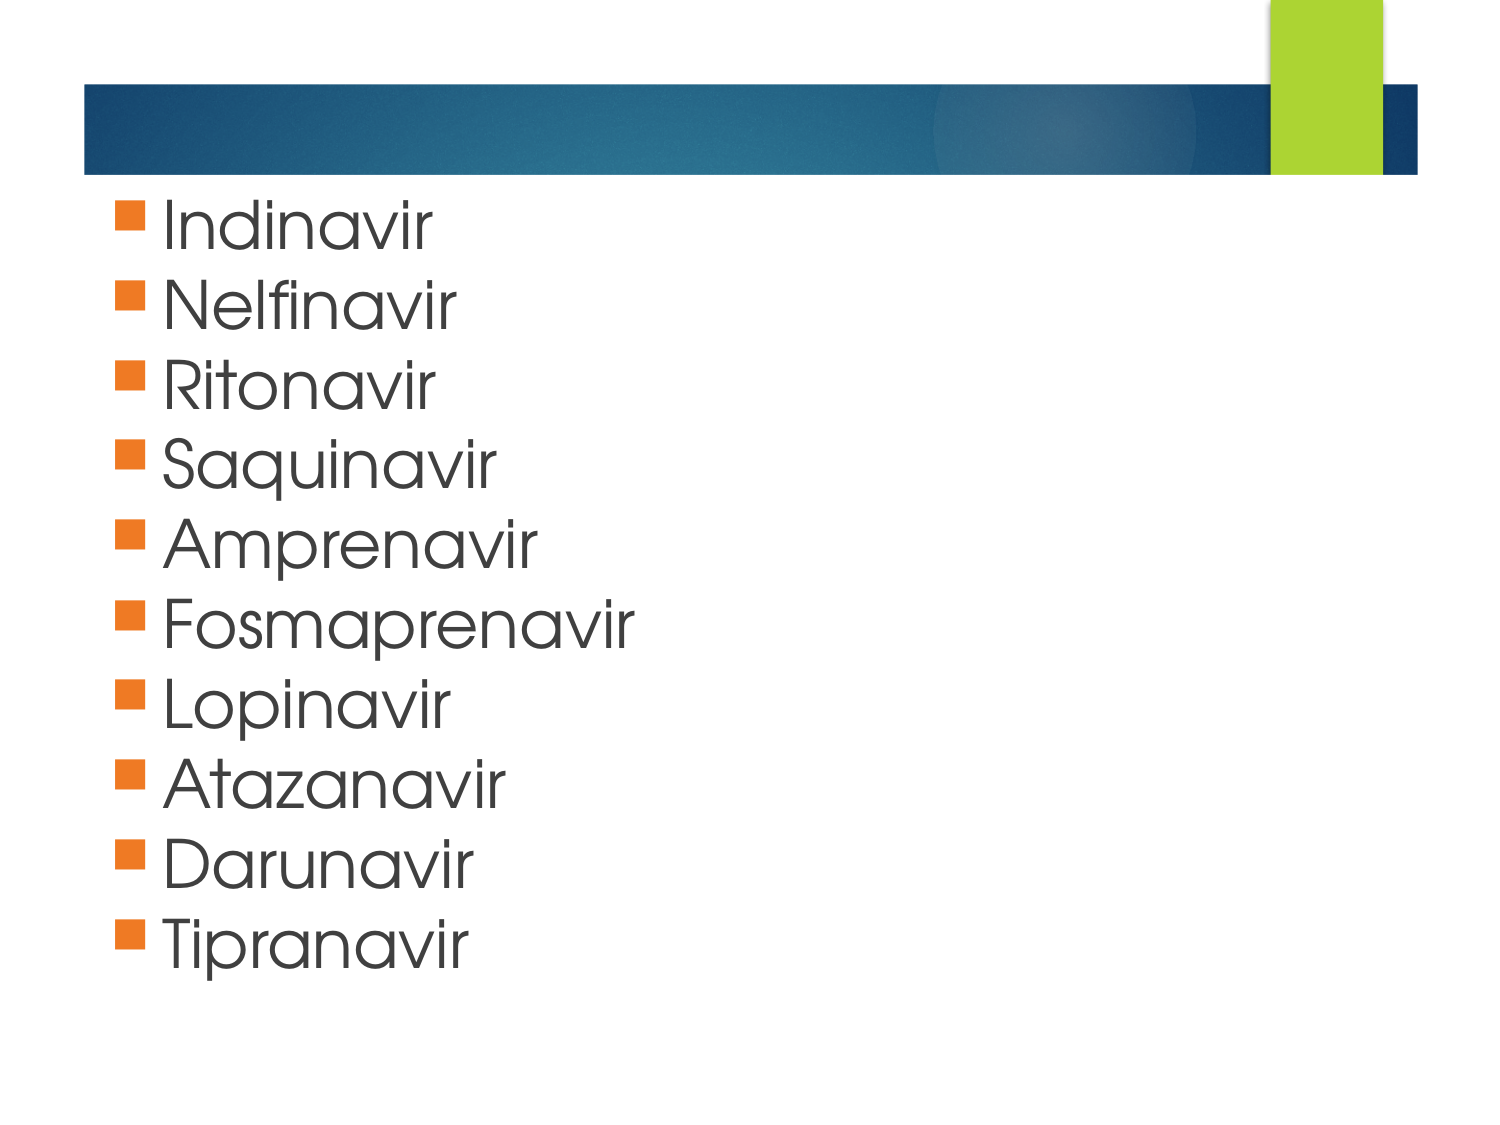

Indinavir
Nelfinavir
Ritonavir
Saquinavir
Amprenavir
Fosmaprenavir
Lopinavir
Atazanavir
Darunavir
Tipranavir